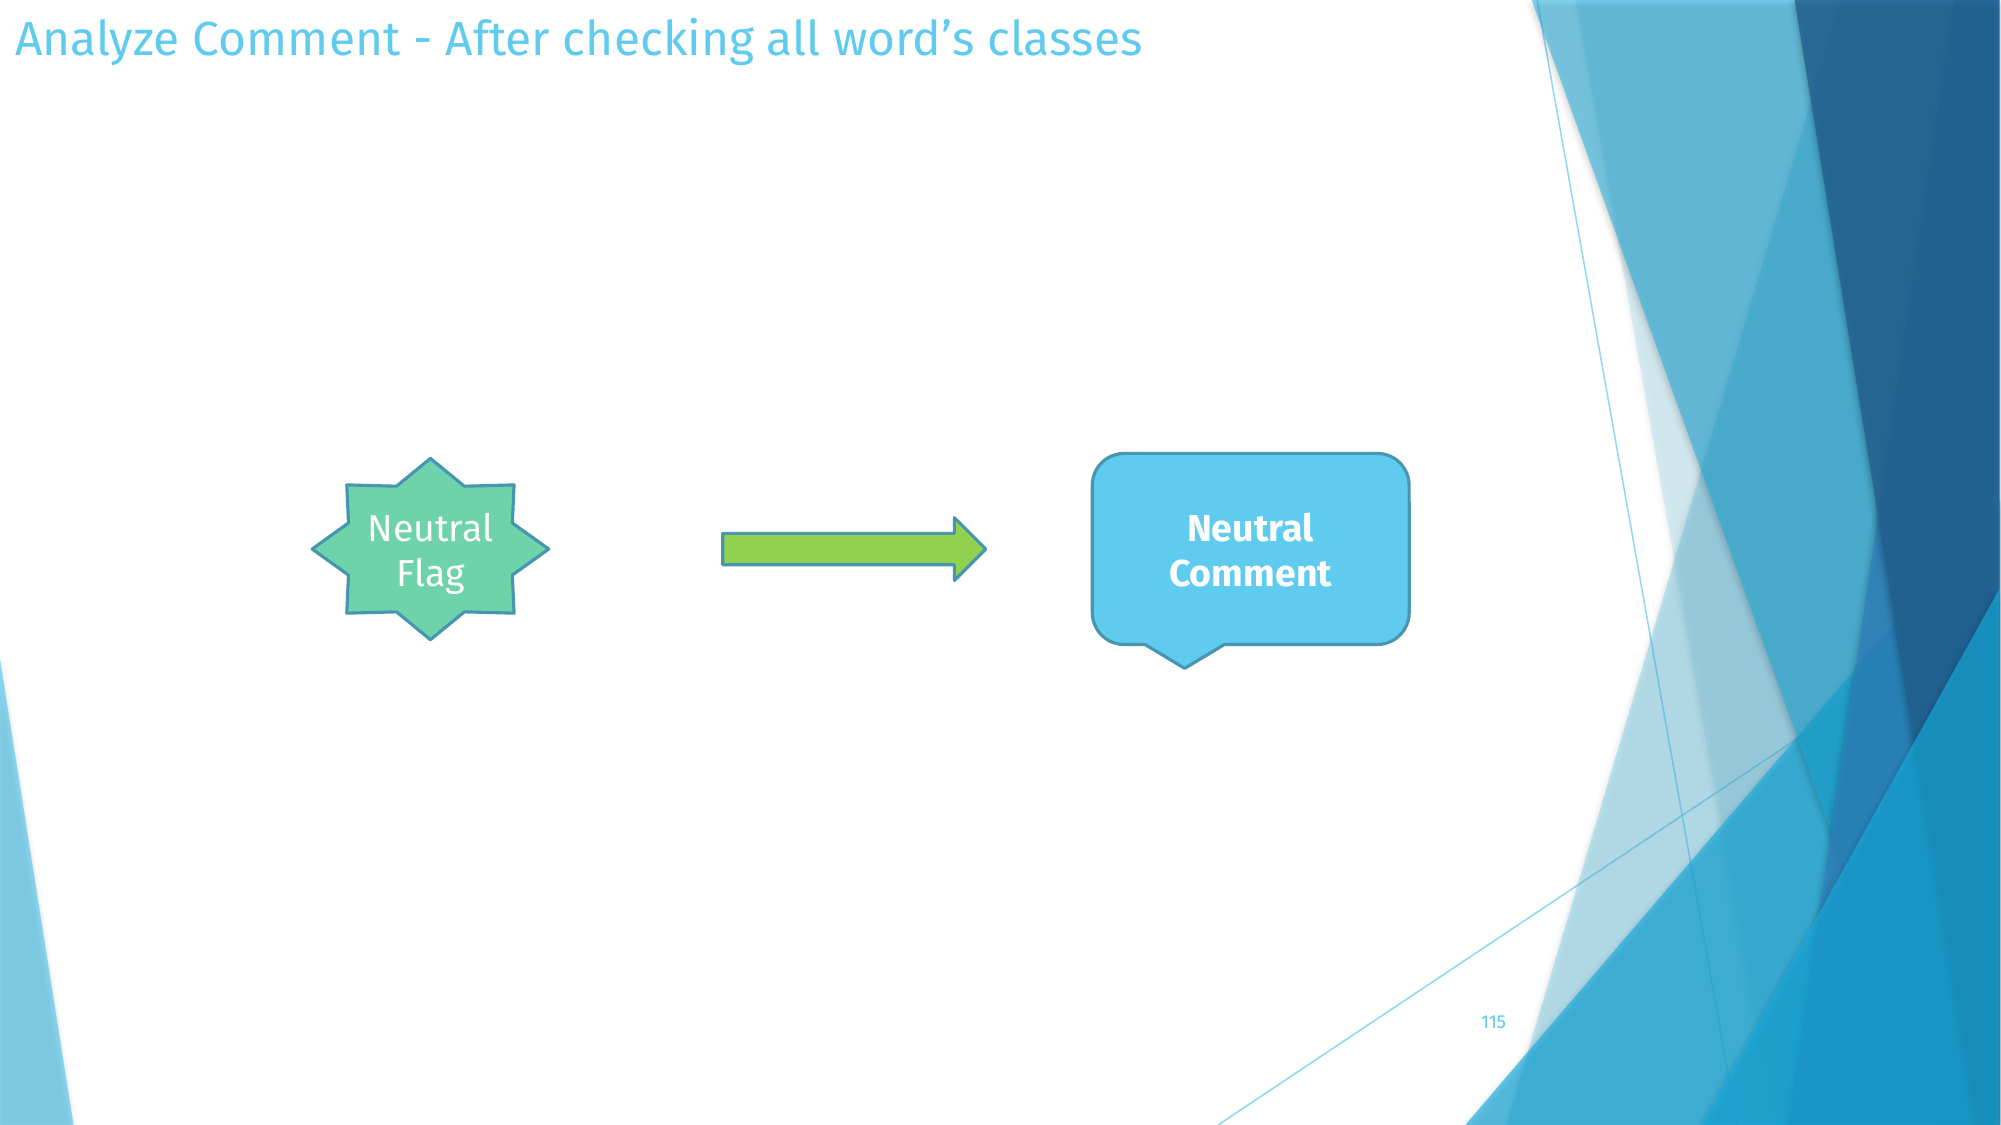

# Analyze Comment - After checking all word’s classes
Neutral Comment
Neutral
Flag

115